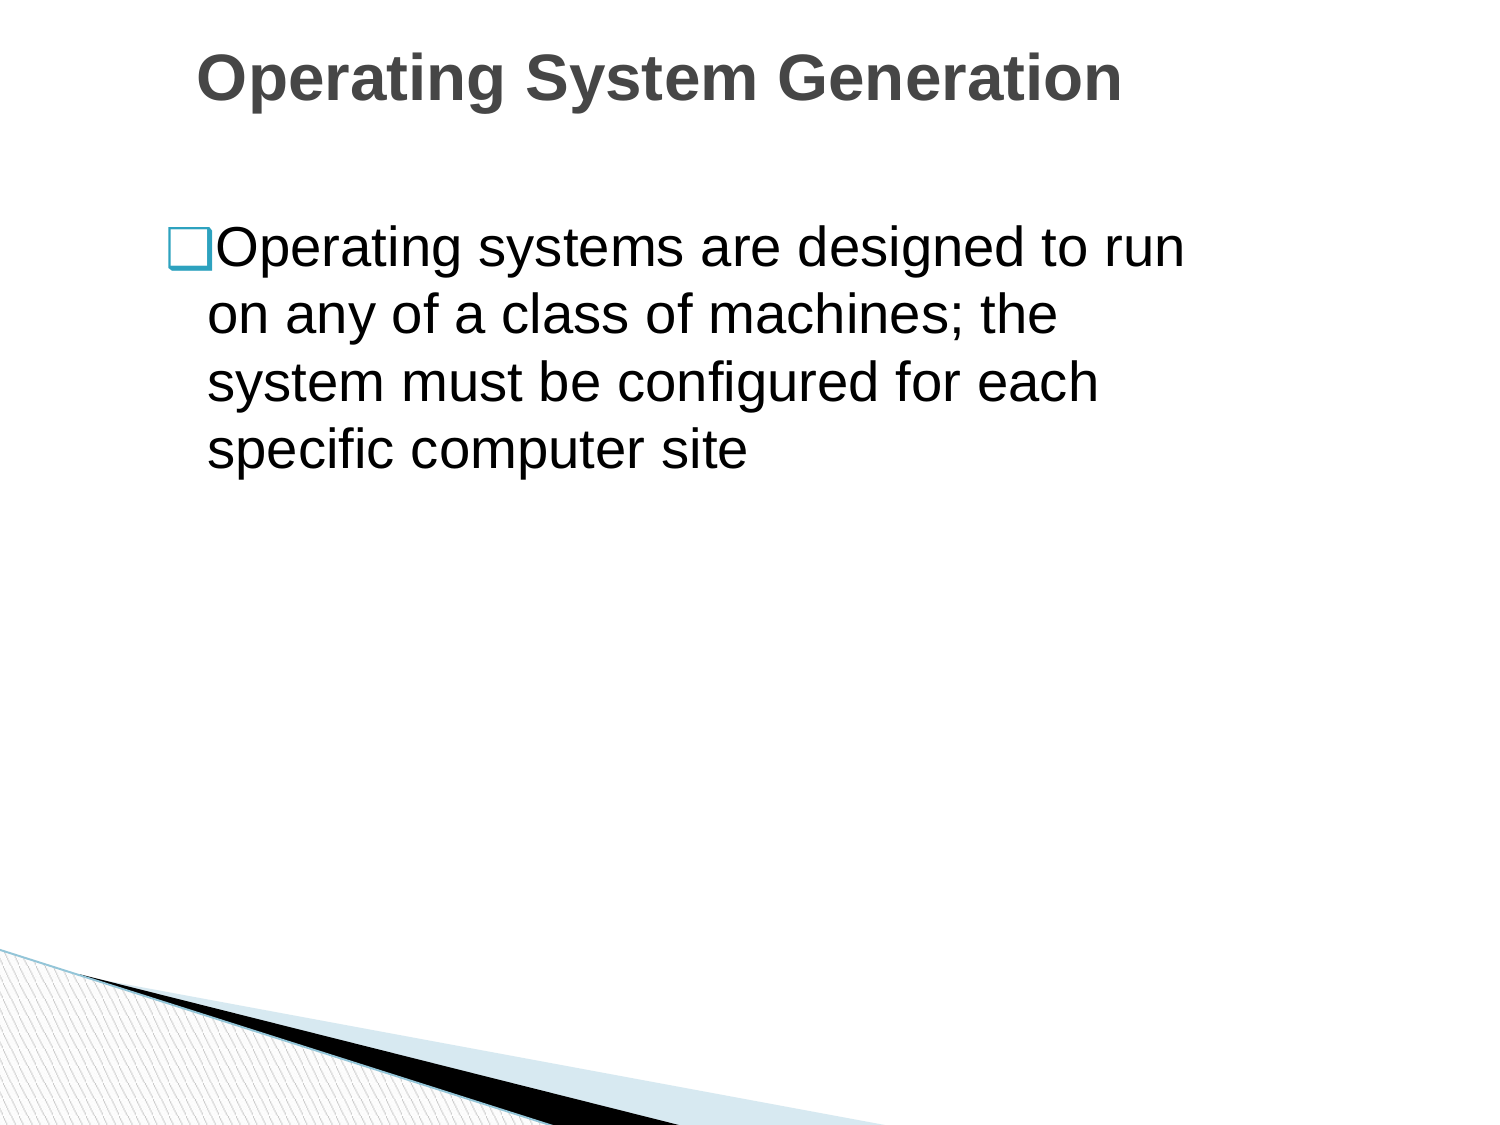

# Operating System Generation
Operating systems are designed to run on any of a class of machines; the system must be configured for each specific computer site